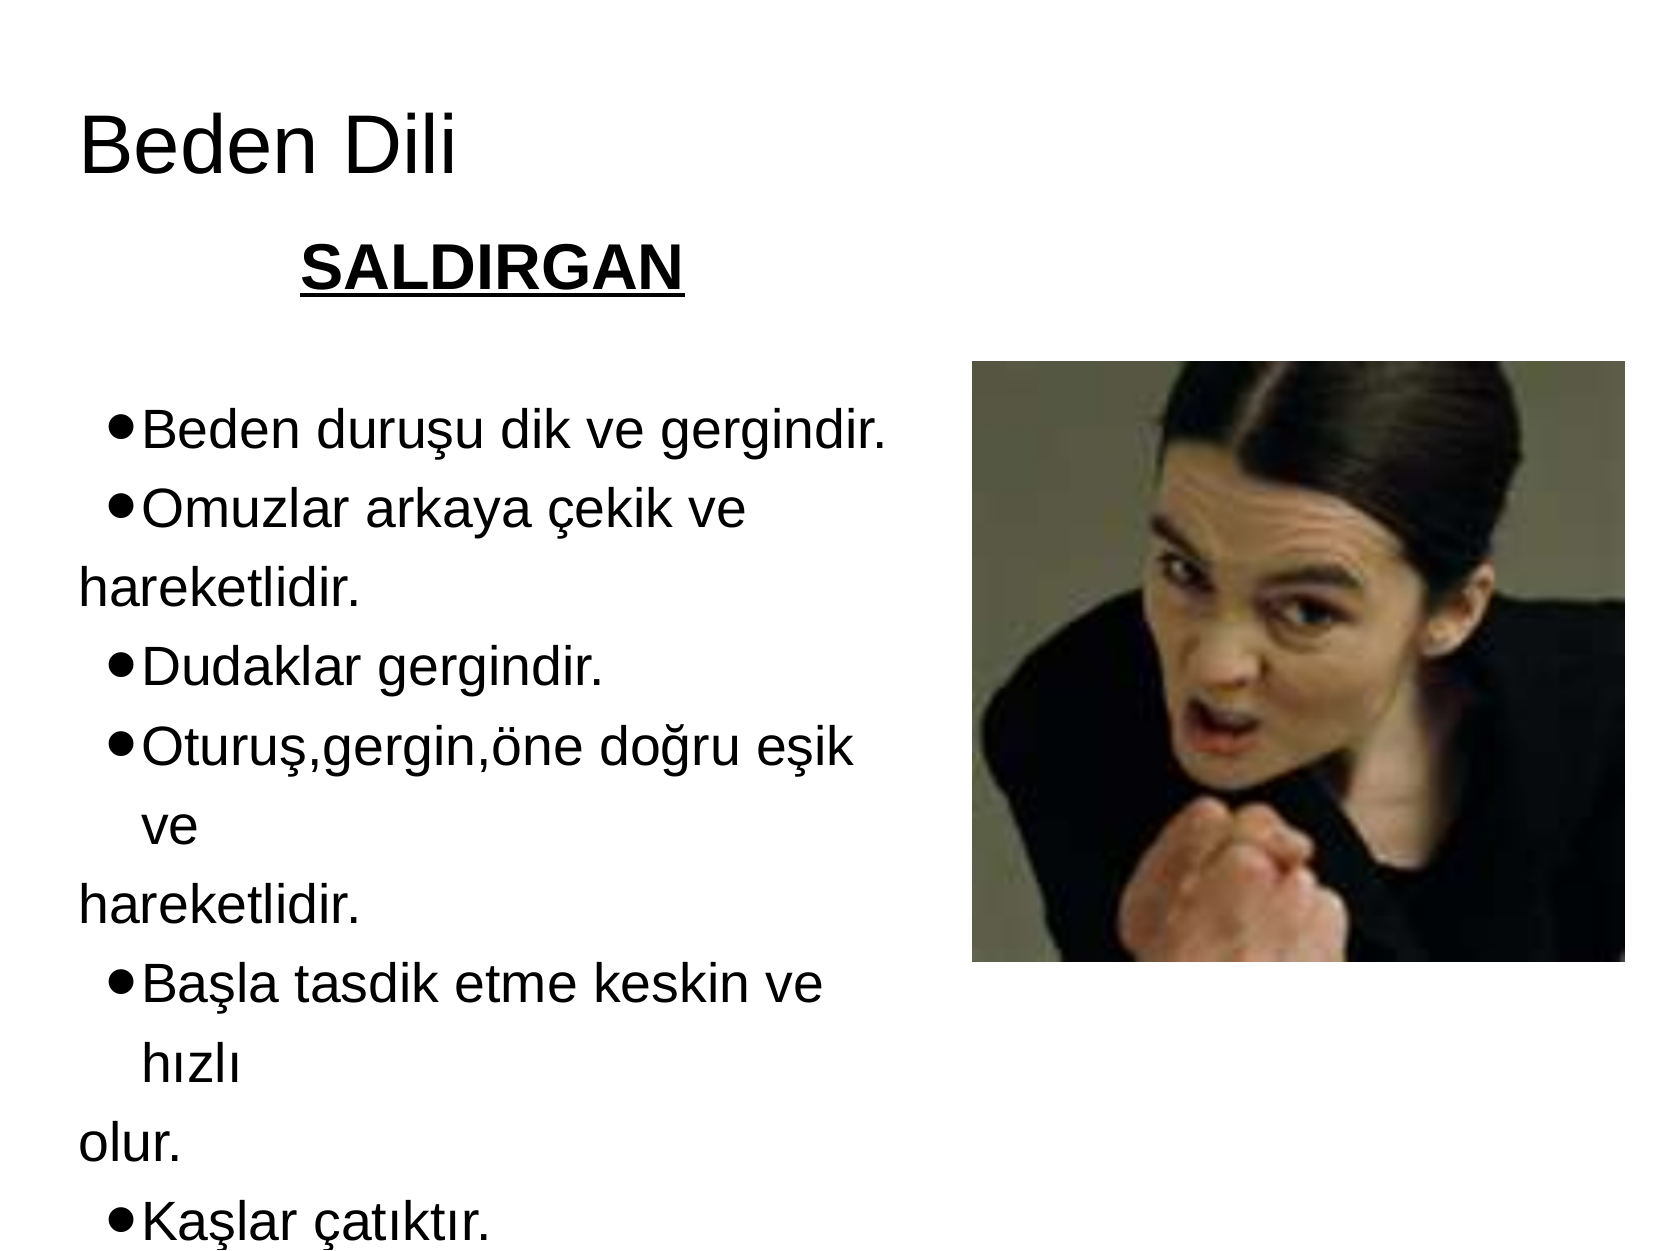

Beden Dili
SALDIRGAN

Beden duruşu dik ve gergindir.
Omuzlar arkaya çekik ve
hareketlidir.
Dudaklar gergindir.
Oturuş,gergin,öne doğru eşik ve
hareketlidir.
Başla tasdik etme keskin ve hızlı
olur.
Kaşlar çatıktır.
Bakışlar öfkeyi ifade eder.
Yüz aşırı kızarır.
Ses tonu emir verir gibidir.